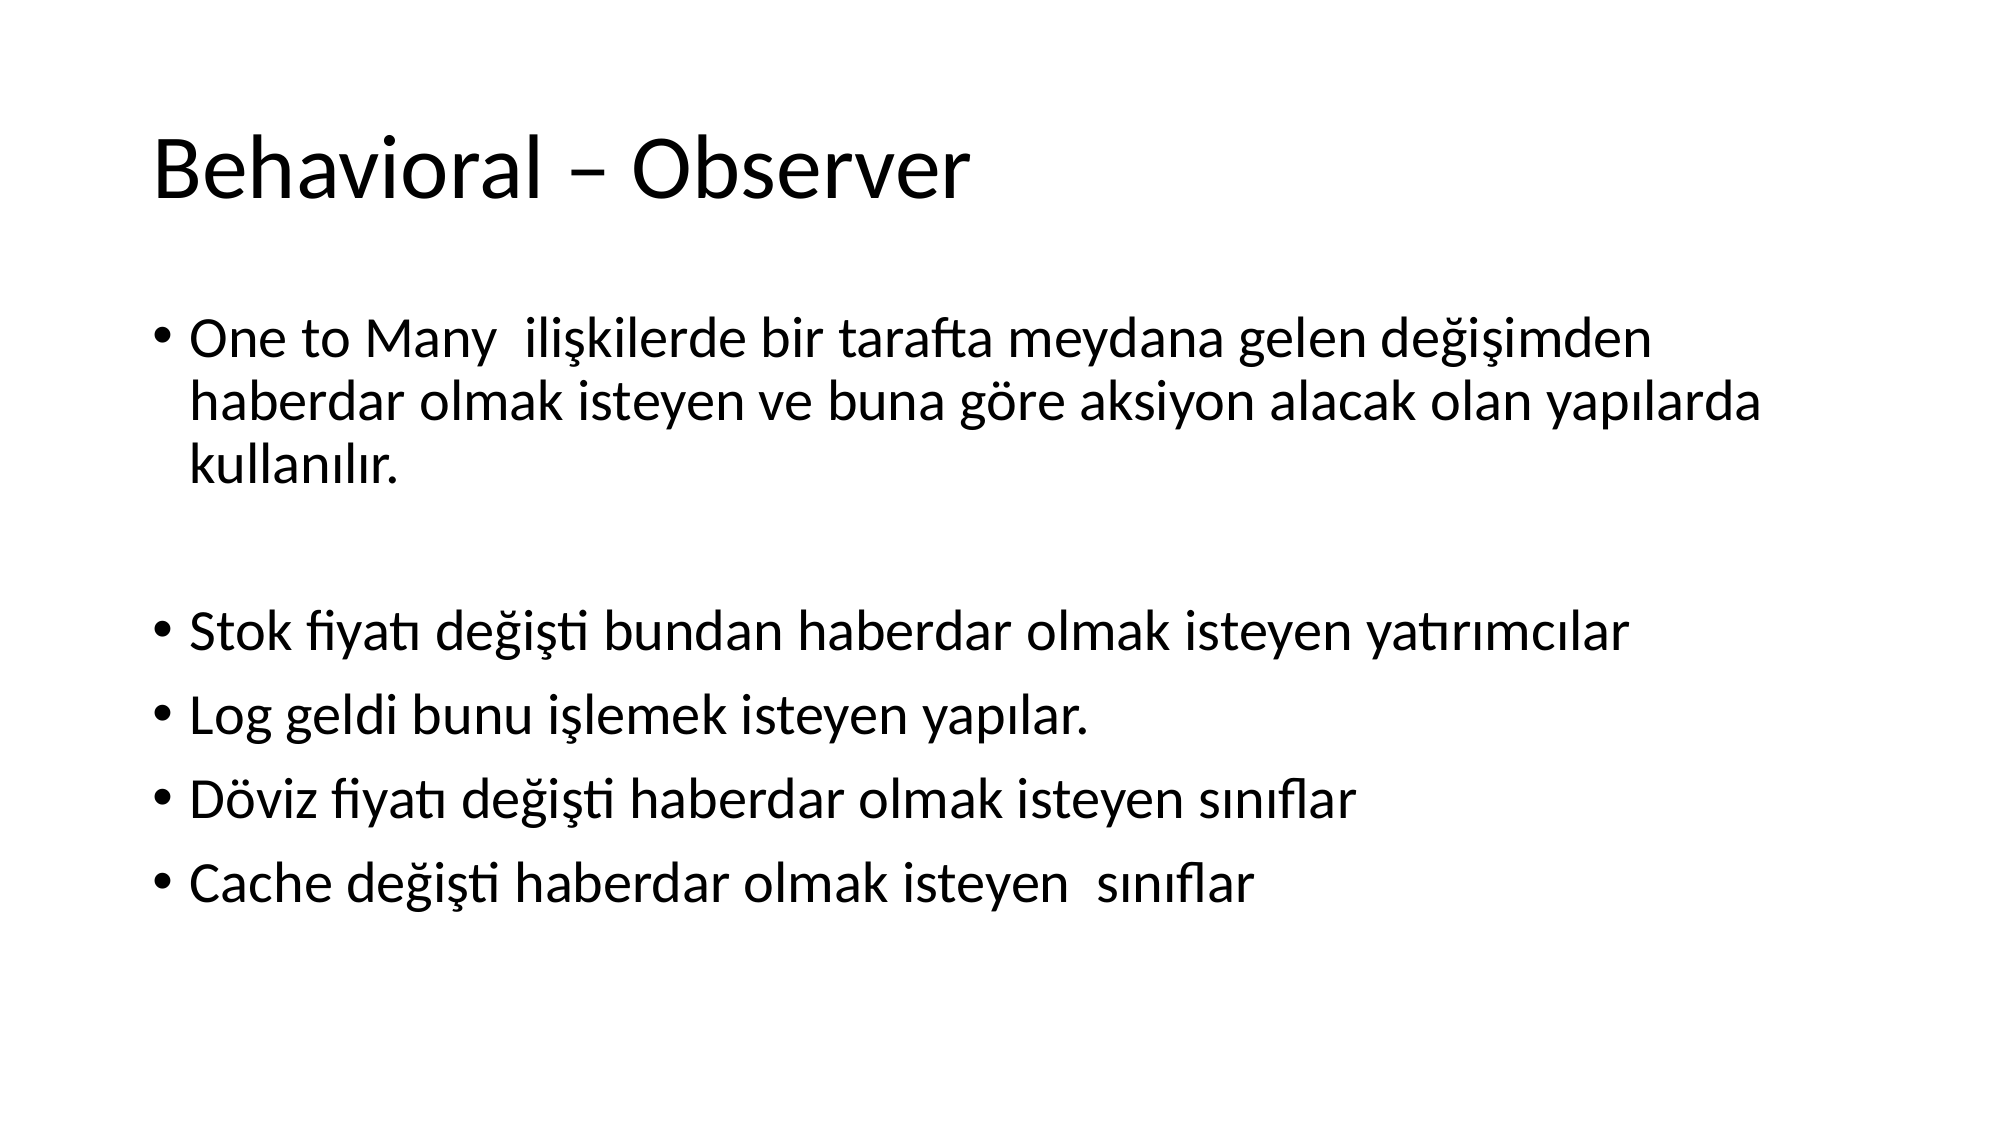

# Behavioral – Observer
One to Many  ilişkilerde bir tarafta meydana gelen değişimden haberdar olmak isteyen ve buna göre aksiyon alacak olan yapılarda kullanılır.

Stok fiyatı değişti bundan haberdar olmak isteyen yatırımcılar
Log geldi bunu işlemek isteyen yapılar.
Döviz fiyatı değişti haberdar olmak isteyen sınıflar
Cache değişti haberdar olmak isteyen  sınıflar